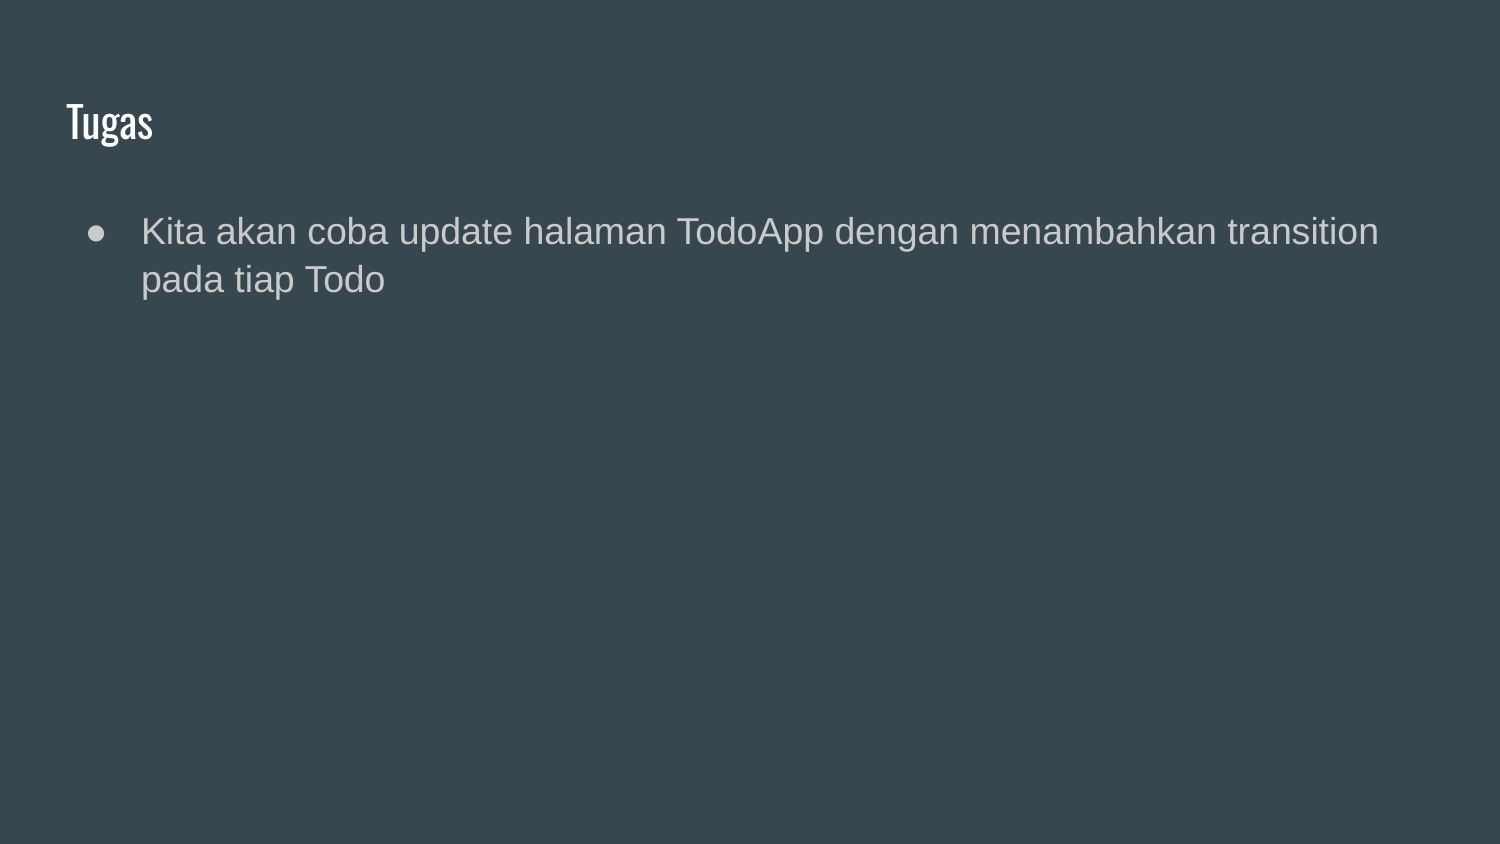

# Tugas
Kita akan coba update halaman TodoApp dengan menambahkan transition pada tiap Todo